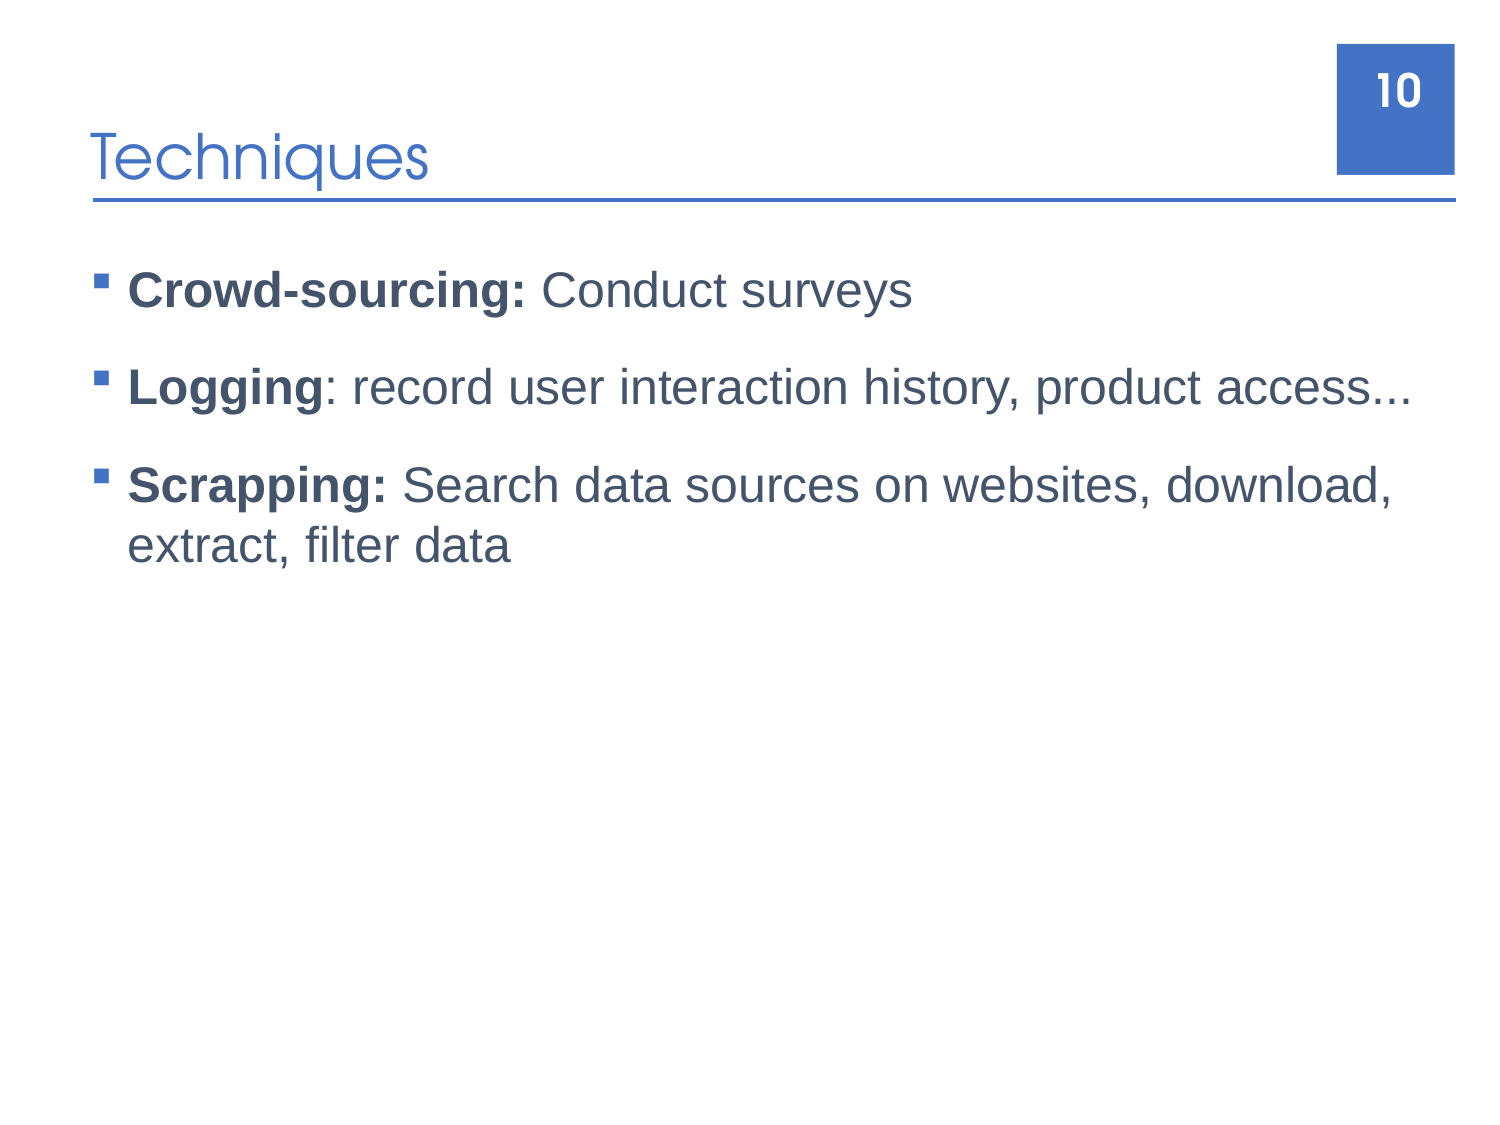

10
# Techniques

Crowd-sourcing: Conduct surveys
Logging: record user interaction history, product access...
Scrapping: Search data sources on websites, download, extract, filter data